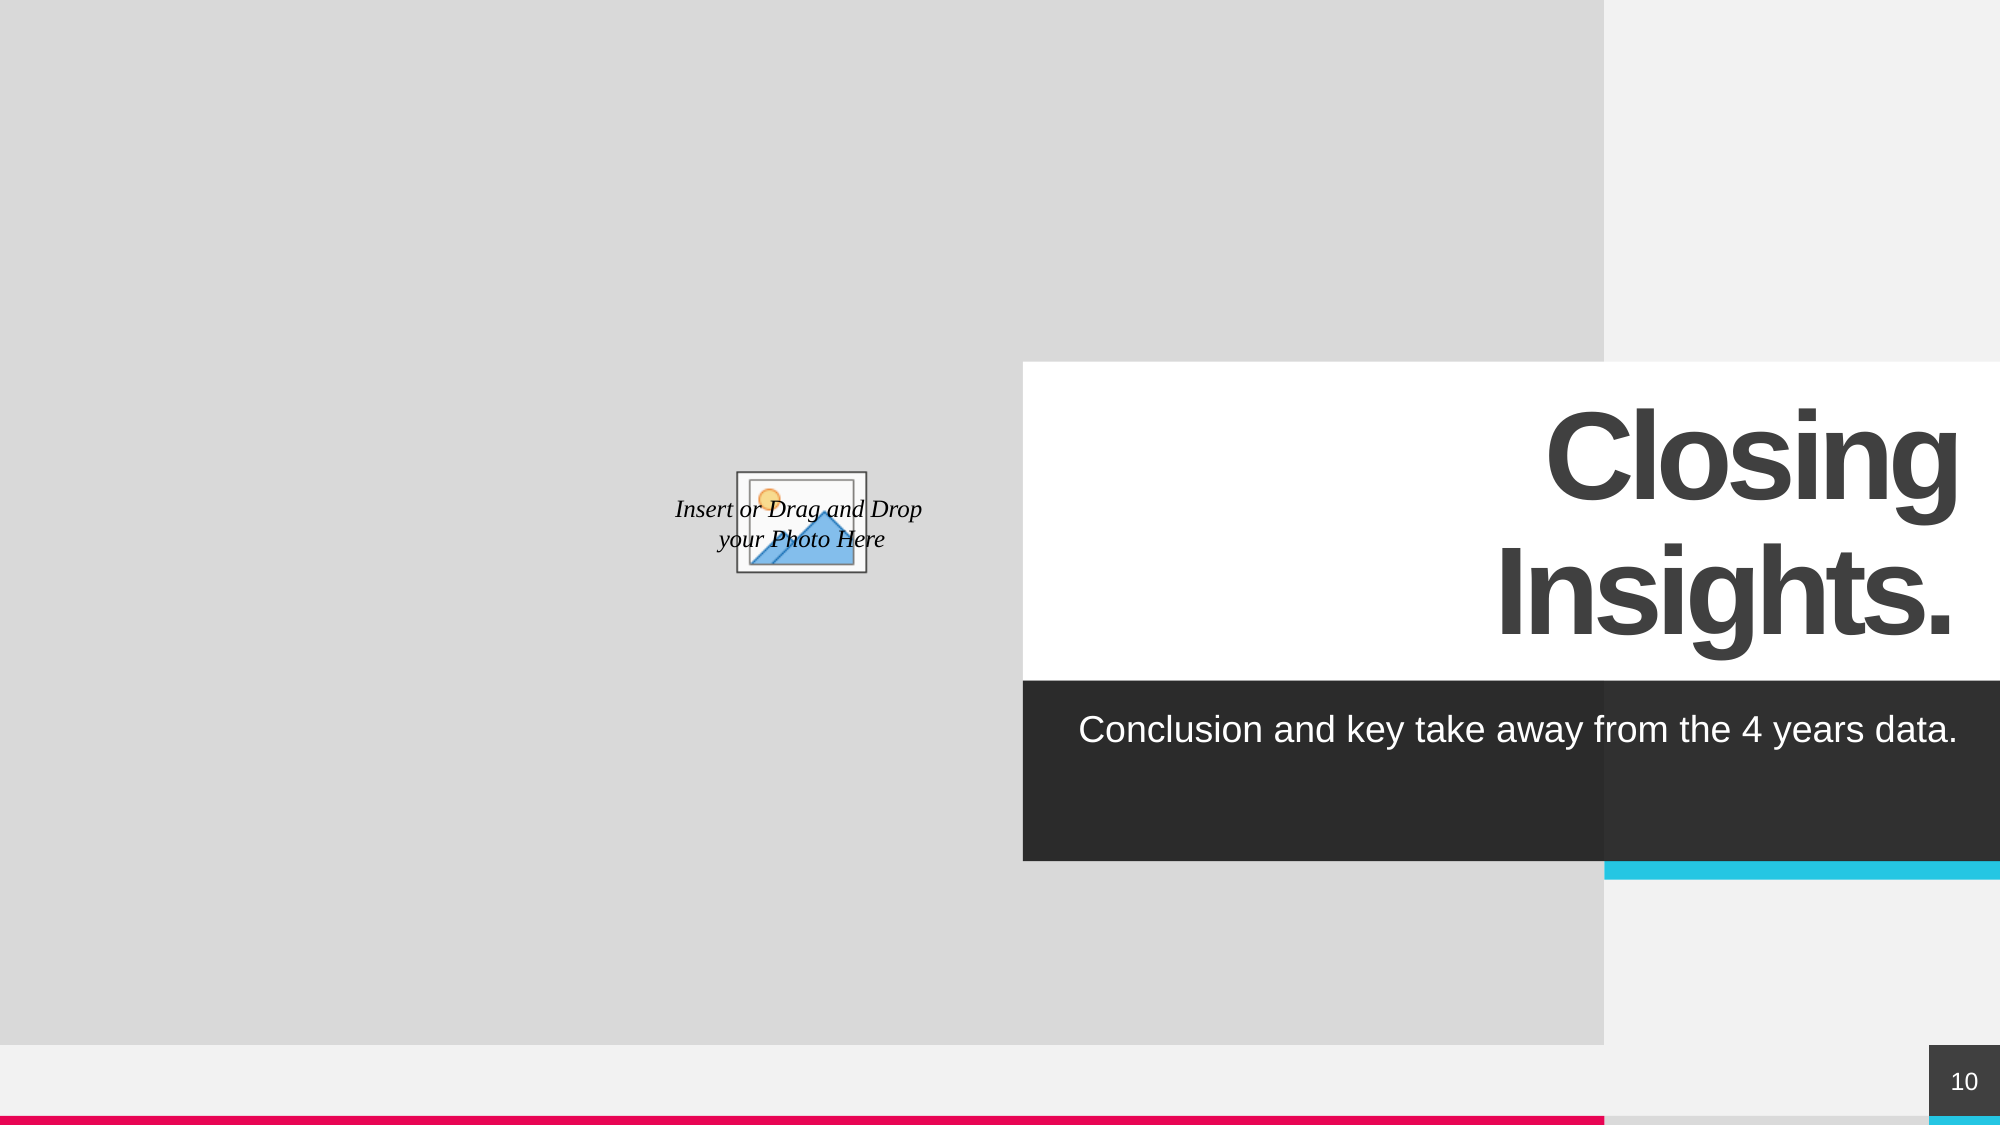

# Closing Insights.
Conclusion and key take away from the 4 years data.
10